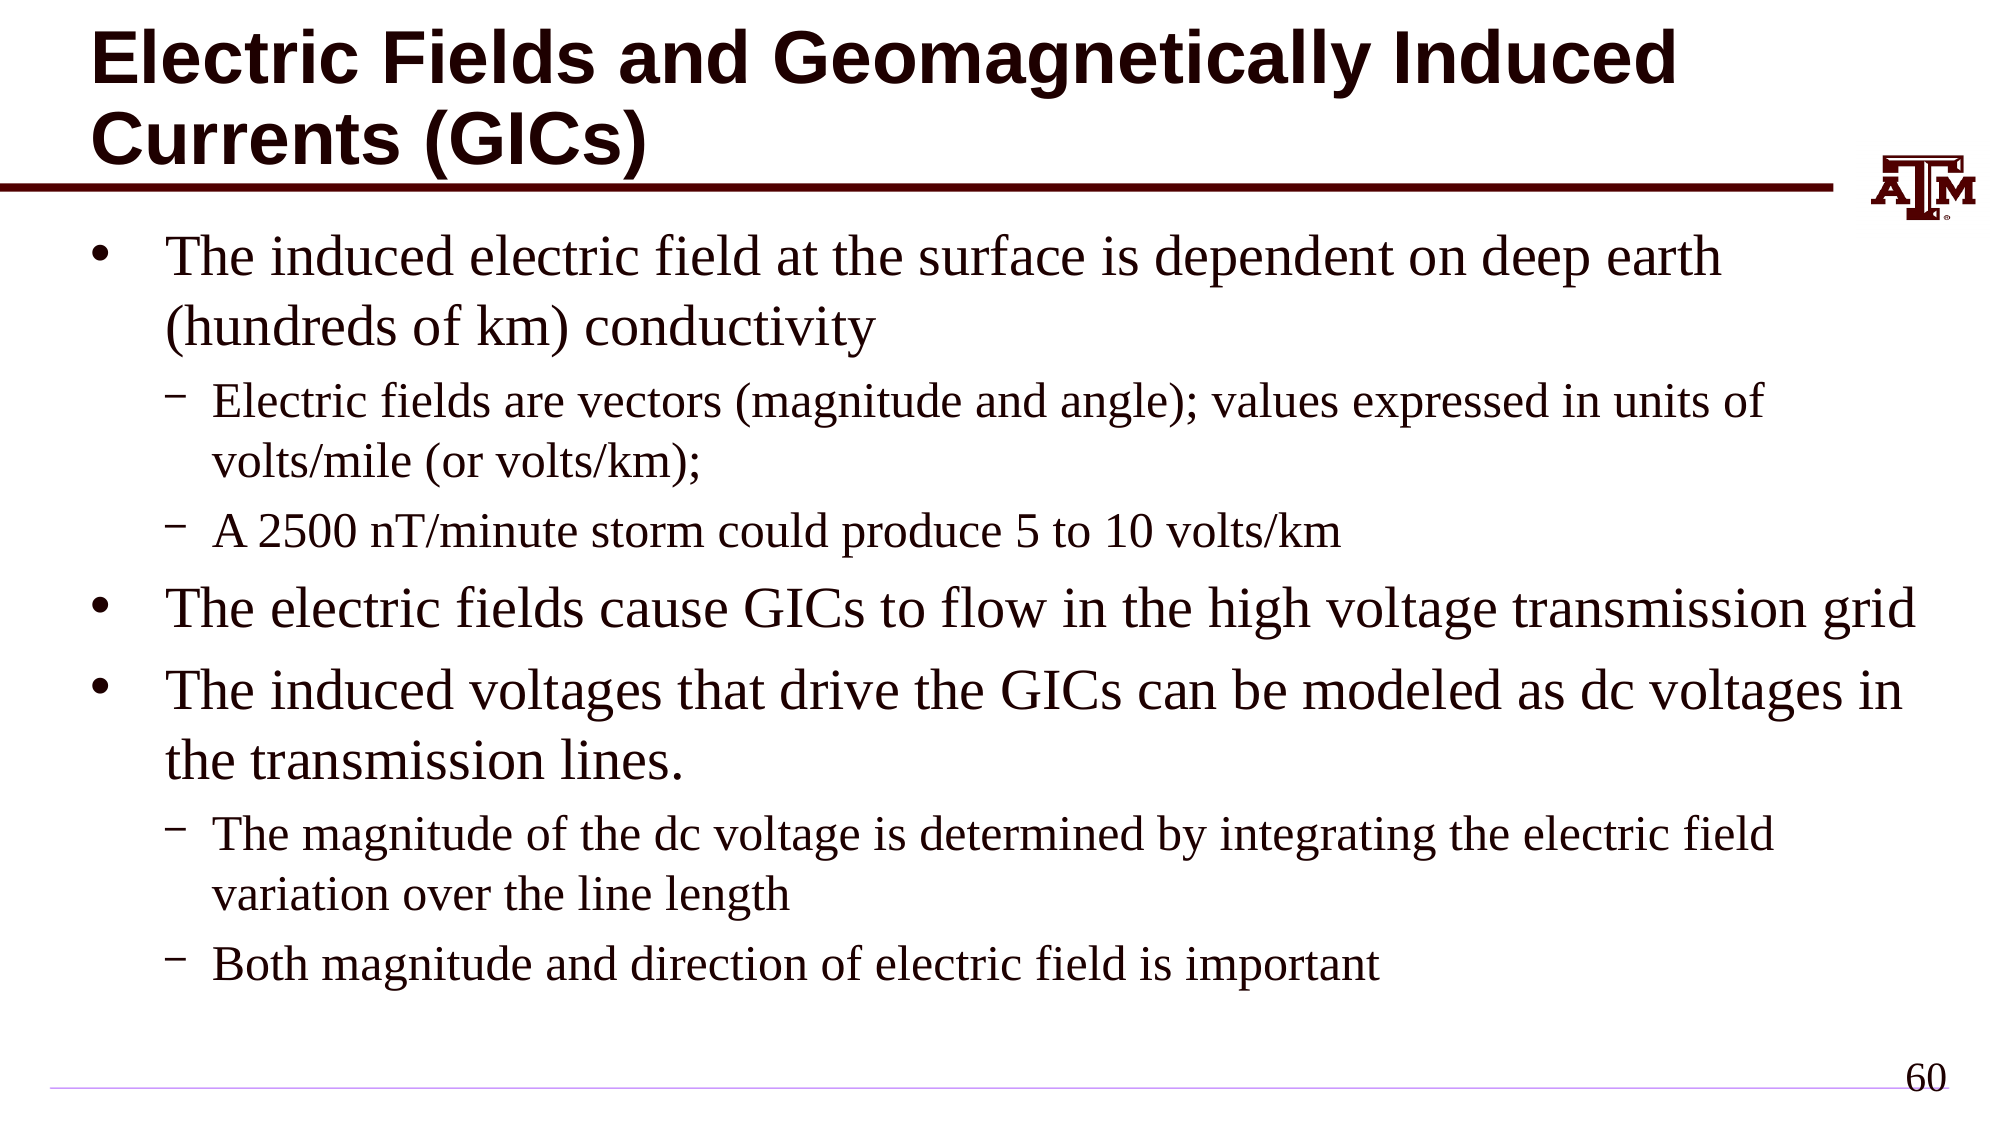

# Electric Fields and Geomagnetically Induced Currents (GICs)
The induced electric field at the surface is dependent on deep earth (hundreds of km) conductivity
Electric fields are vectors (magnitude and angle); values expressed in units of volts/mile (or volts/km);
A 2500 nT/minute storm could produce 5 to 10 volts/km
The electric fields cause GICs to flow in the high voltage transmission grid
The induced voltages that drive the GICs can be modeled as dc voltages in the transmission lines.
The magnitude of the dc voltage is determined by integrating the electric field variation over the line length
Both magnitude and direction of electric field is important

60
60